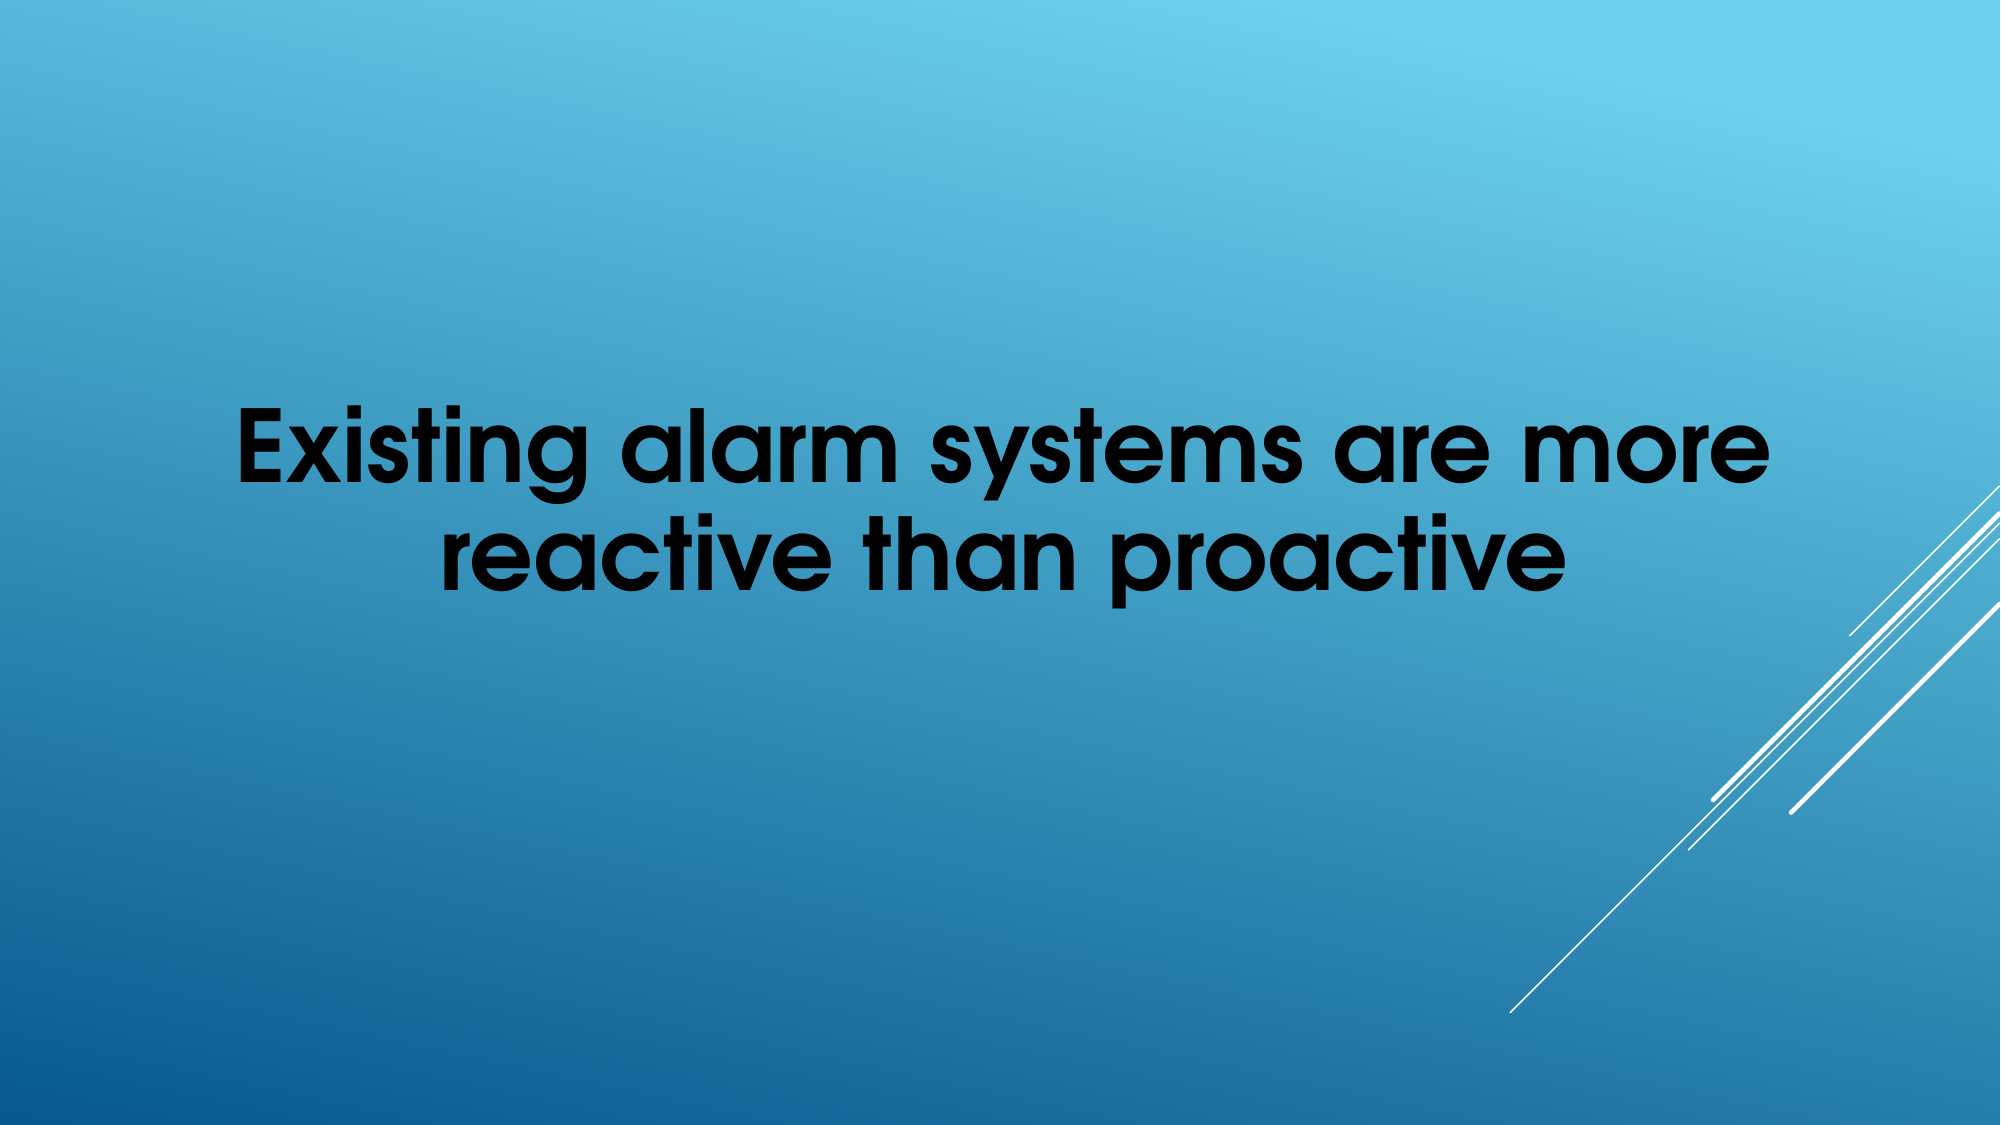

Existing alarm systems are more reactive than proactive